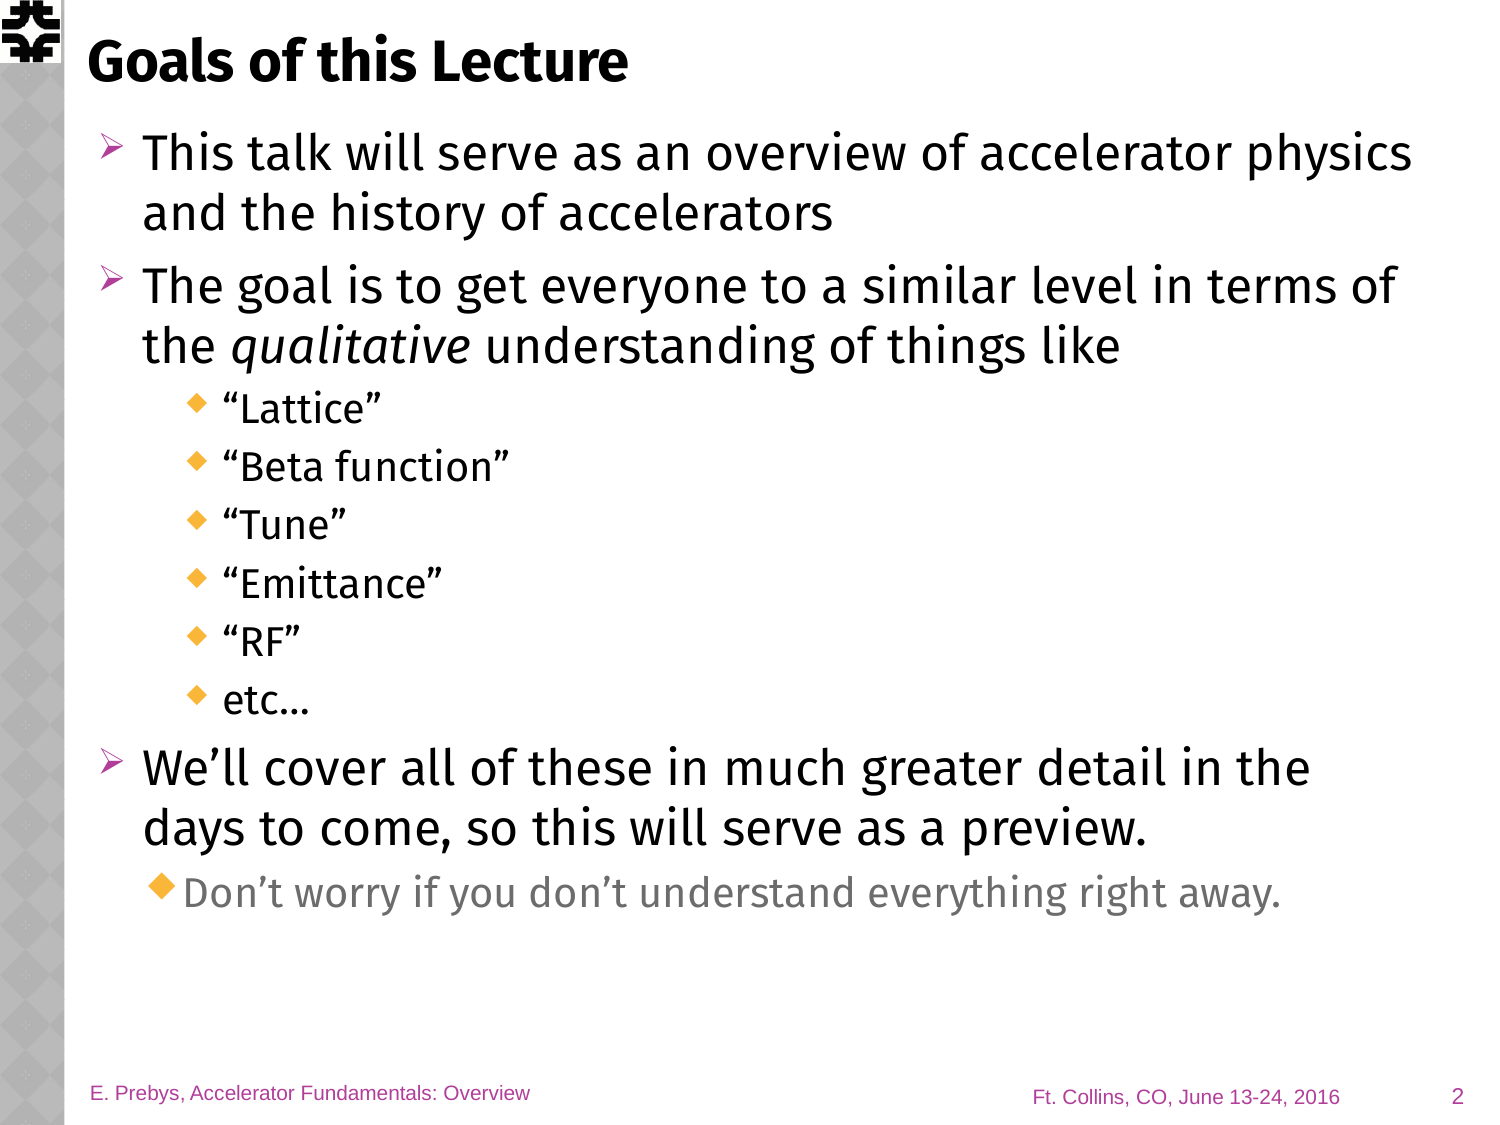

# Goals of this Lecture
This talk will serve as an overview of accelerator physics and the history of accelerators
The goal is to get everyone to a similar level in terms of the qualitative understanding of things like
“Lattice”
“Beta function”
“Tune”
“Emittance”
“RF”
etc…
We’ll cover all of these in much greater detail in the days to come, so this will serve as a preview.
Don’t worry if you don’t understand everything right away.
2
E. Prebys, Accelerator Fundamentals: Overview
Ft. Collins, CO, June 13-24, 2016